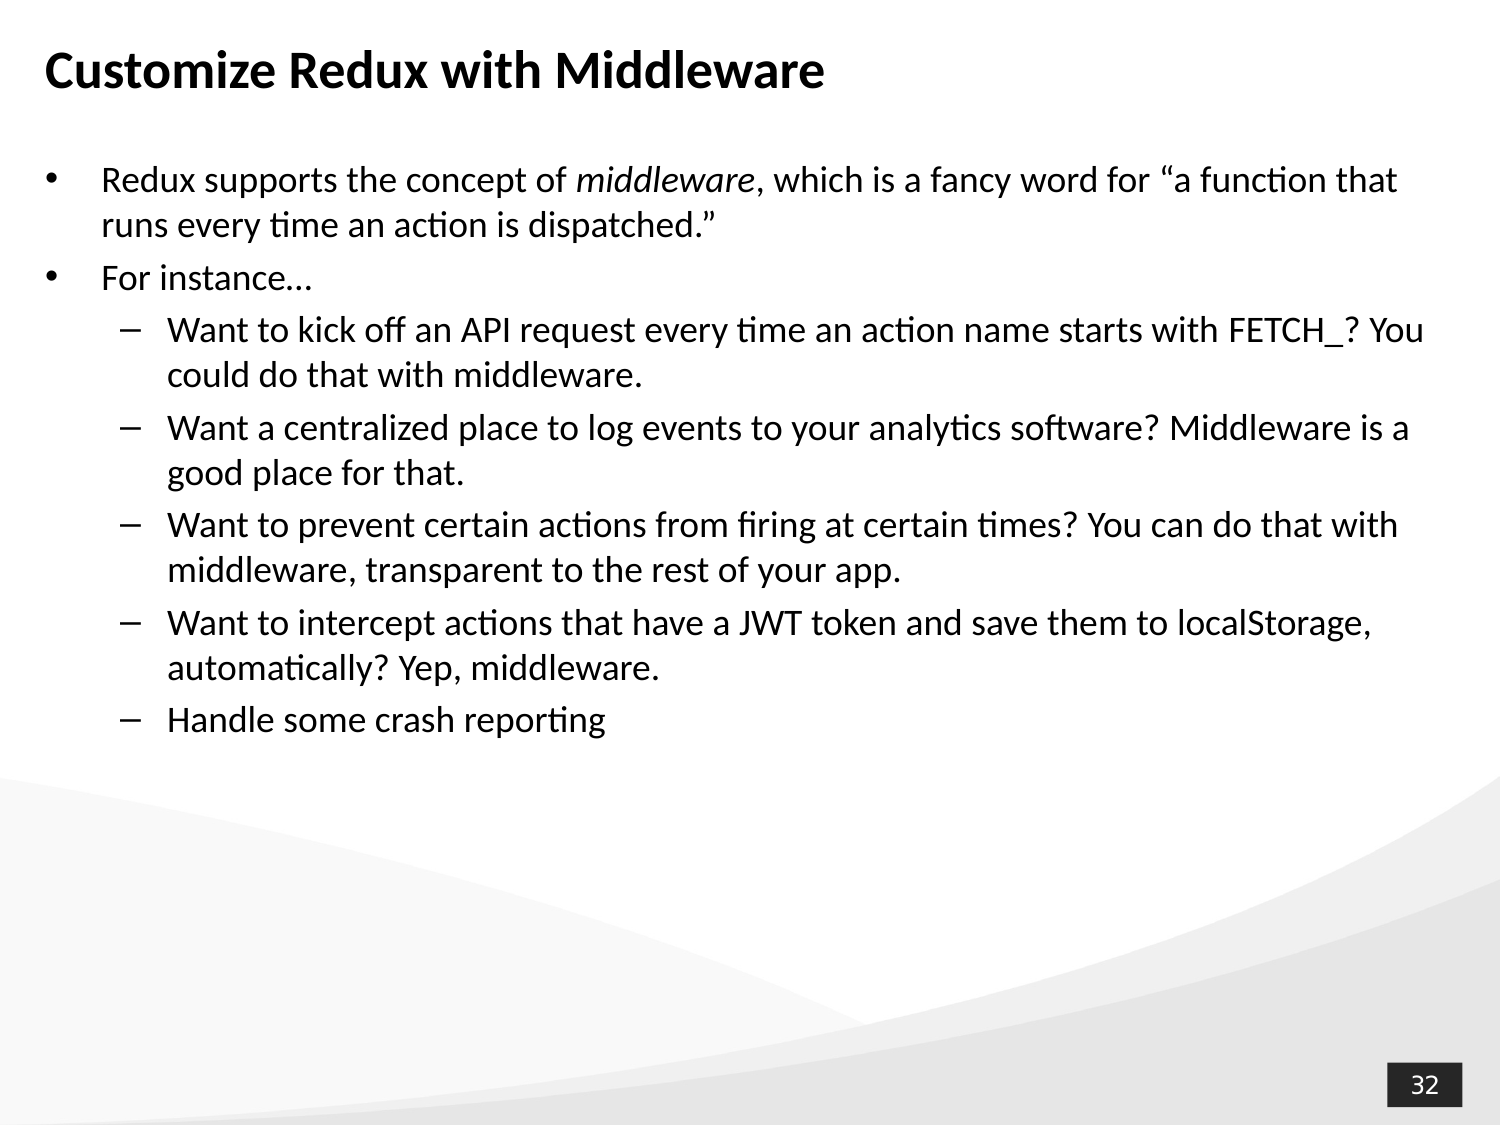

# Customize Redux with Middleware
Redux supports the concept of middleware, which is a fancy word for “a function that runs every time an action is dispatched.”
For instance…
Want to kick off an API request every time an action name starts with FETCH_? You could do that with middleware.
Want a centralized place to log events to your analytics software? Middleware is a good place for that.
Want to prevent certain actions from firing at certain times? You can do that with middleware, transparent to the rest of your app.
Want to intercept actions that have a JWT token and save them to localStorage, automatically? Yep, middleware.
Handle some crash reporting